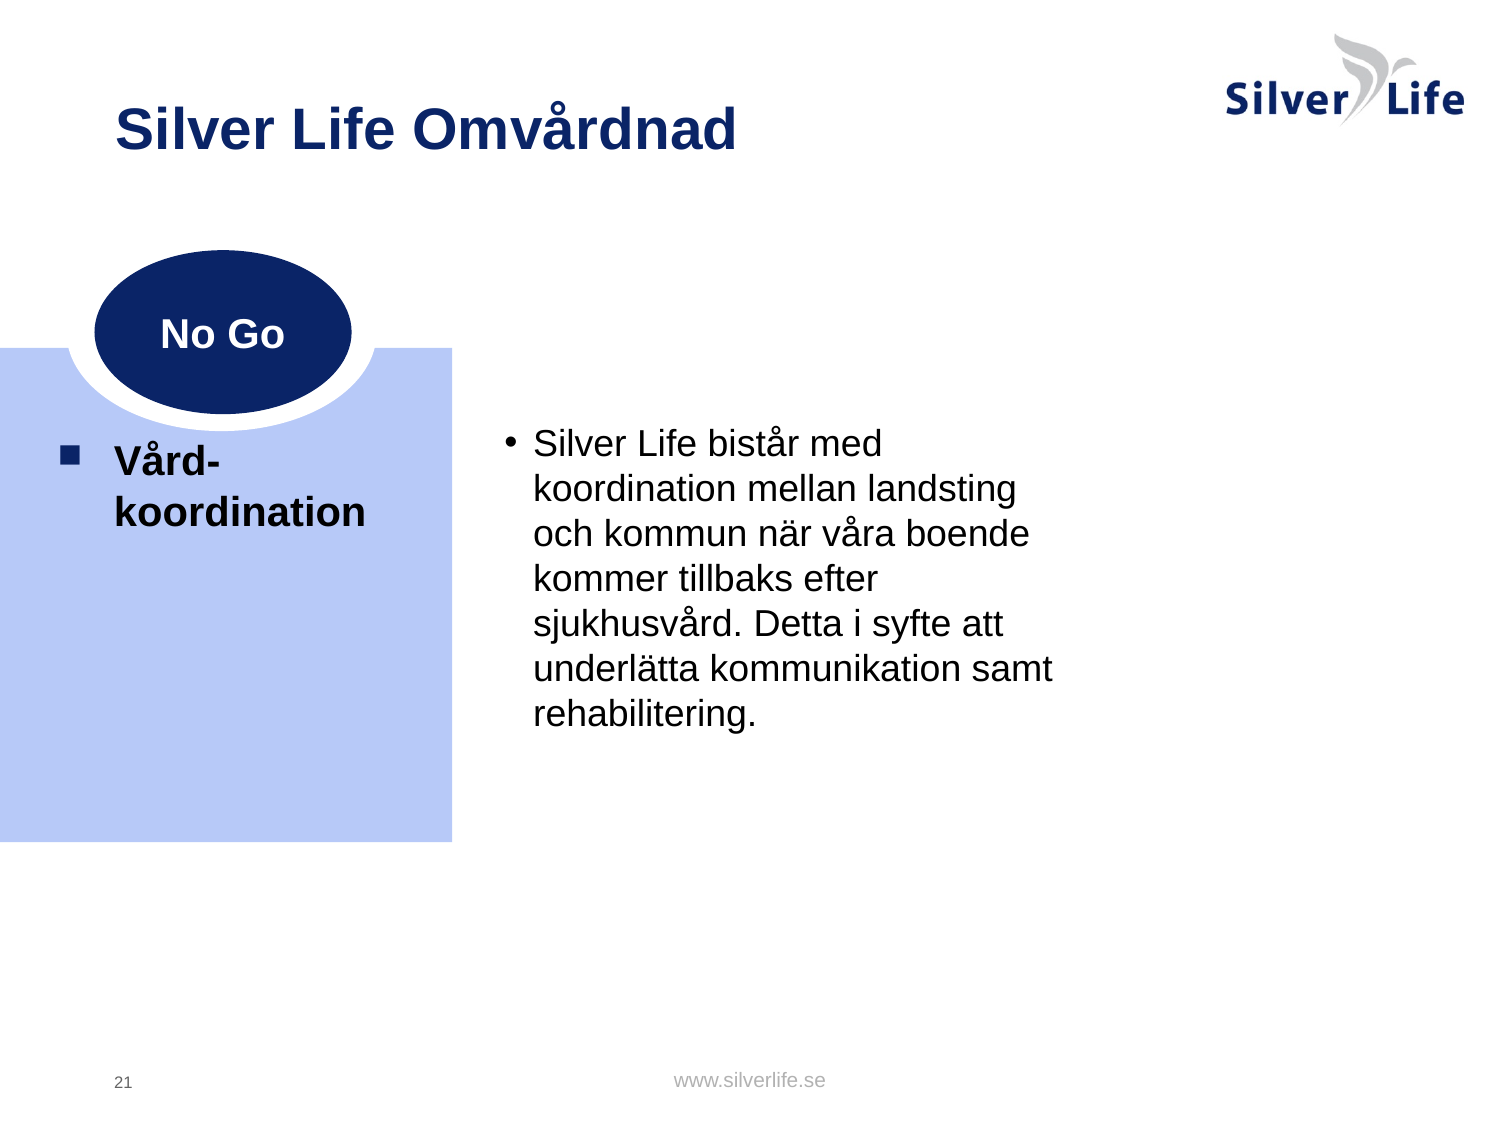

# Silver Life Omvårdnad

No Go

Silver Life bistår med koordination mellan landsting och kommun när våra boende kommer tillbaks efter sjukhusvård. Detta i syfte att underlätta kommunikation samt rehabilitering.
Vård-koordination
www.silverlife.se
21